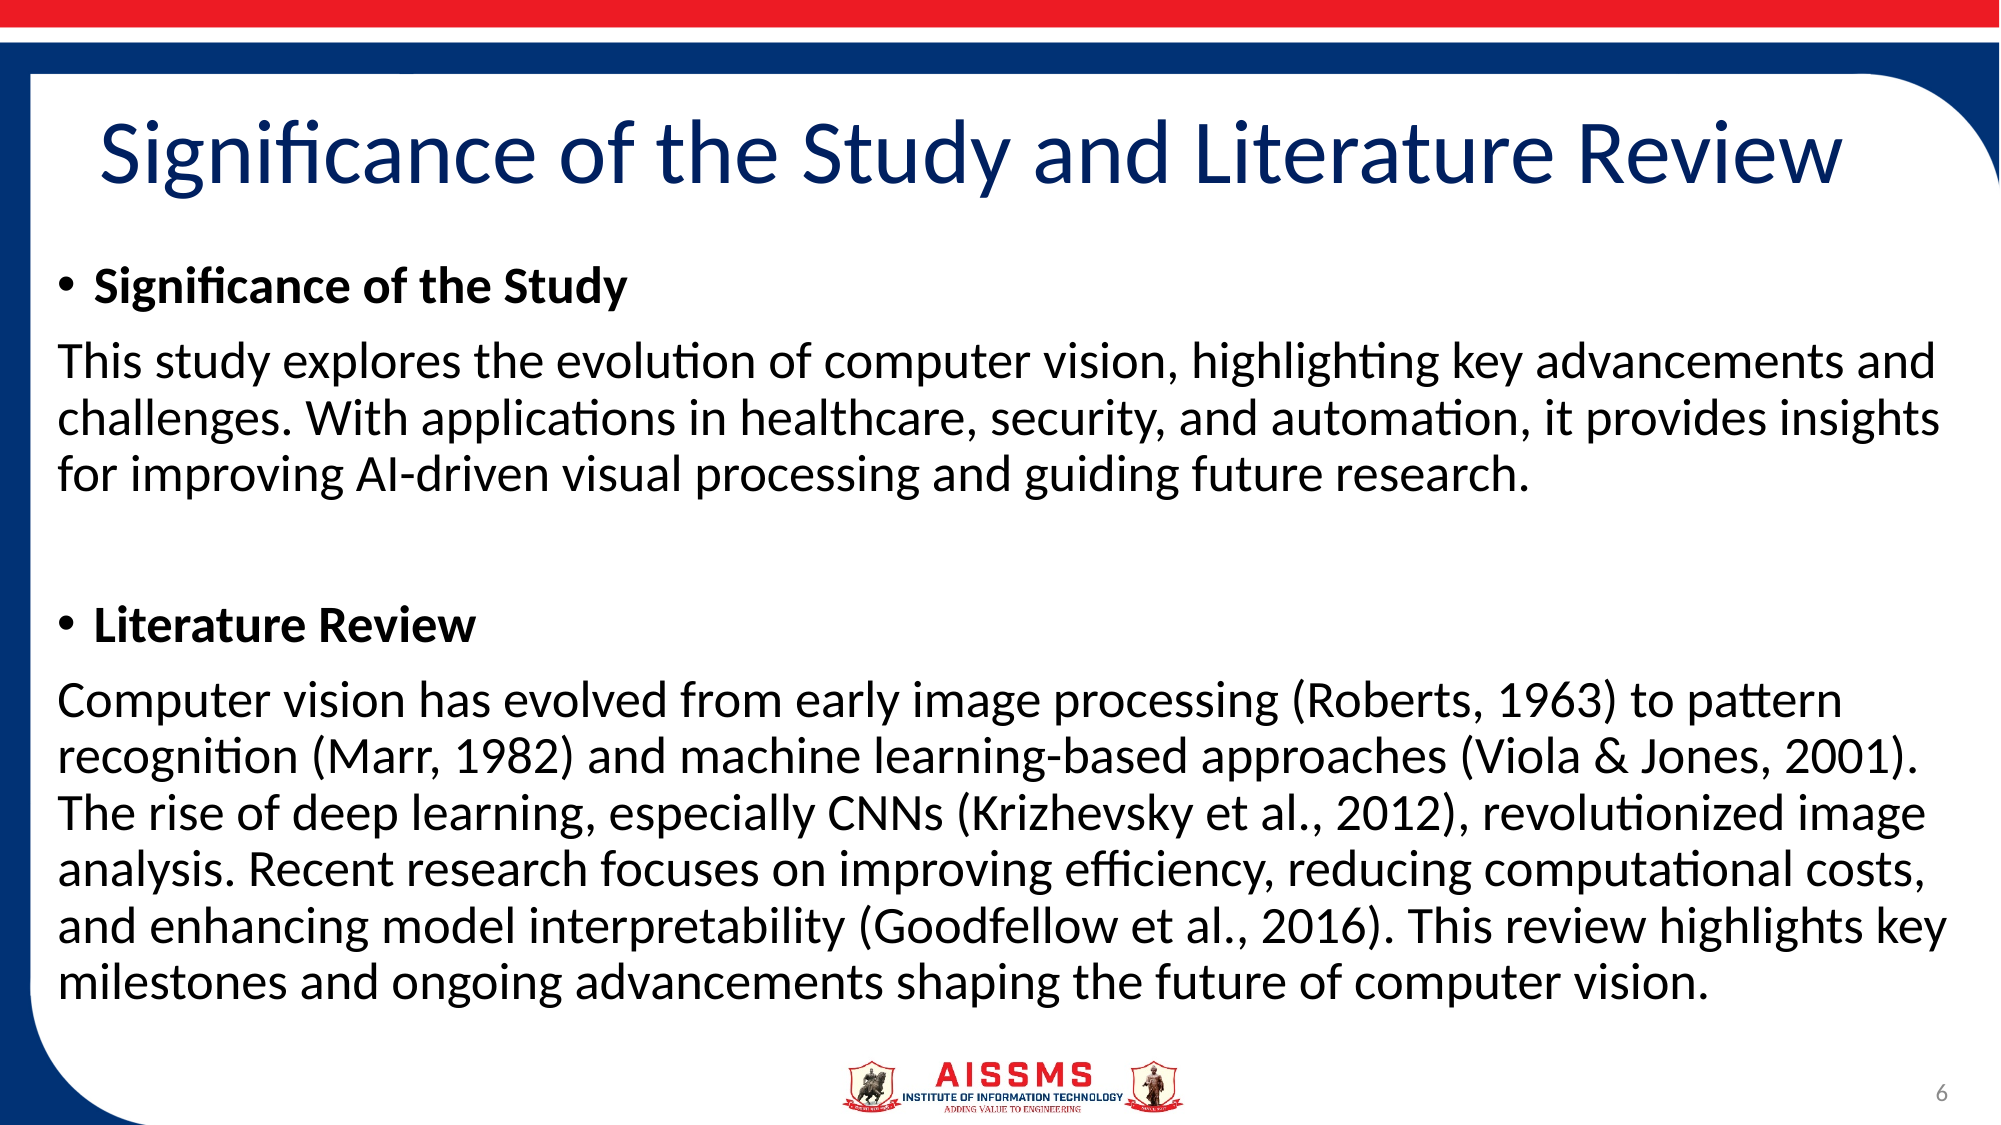

# Significance of the Study and Literature Review
Significance of the Study
This study explores the evolution of computer vision, highlighting key advancements and challenges. With applications in healthcare, security, and automation, it provides insights for improving AI-driven visual processing and guiding future research.

Literature Review
Computer vision has evolved from early image processing (Roberts, 1963) to pattern recognition (Marr, 1982) and machine learning-based approaches (Viola & Jones, 2001). The rise of deep learning, especially CNNs (Krizhevsky et al., 2012), revolutionized image analysis. Recent research focuses on improving efficiency, reducing computational costs, and enhancing model interpretability (Goodfellow et al., 2016). This review highlights key milestones and ongoing advancements shaping the future of computer vision.

6